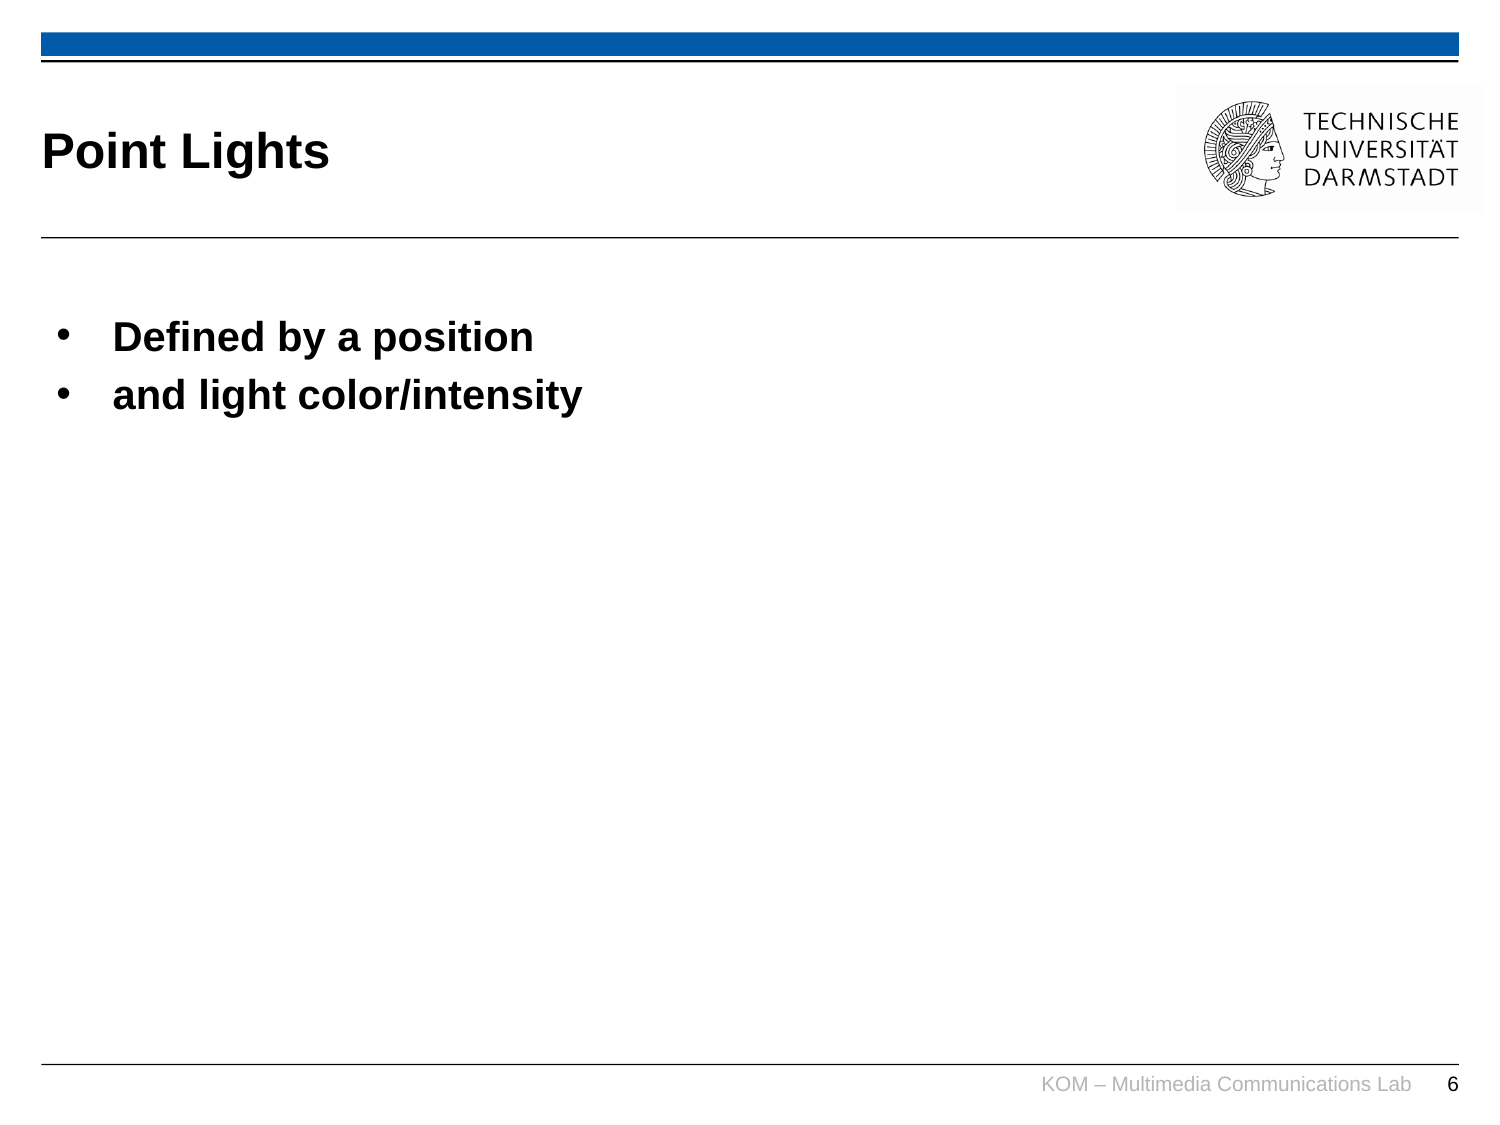

# Point Lights

Defined by a position
and light color/intensity